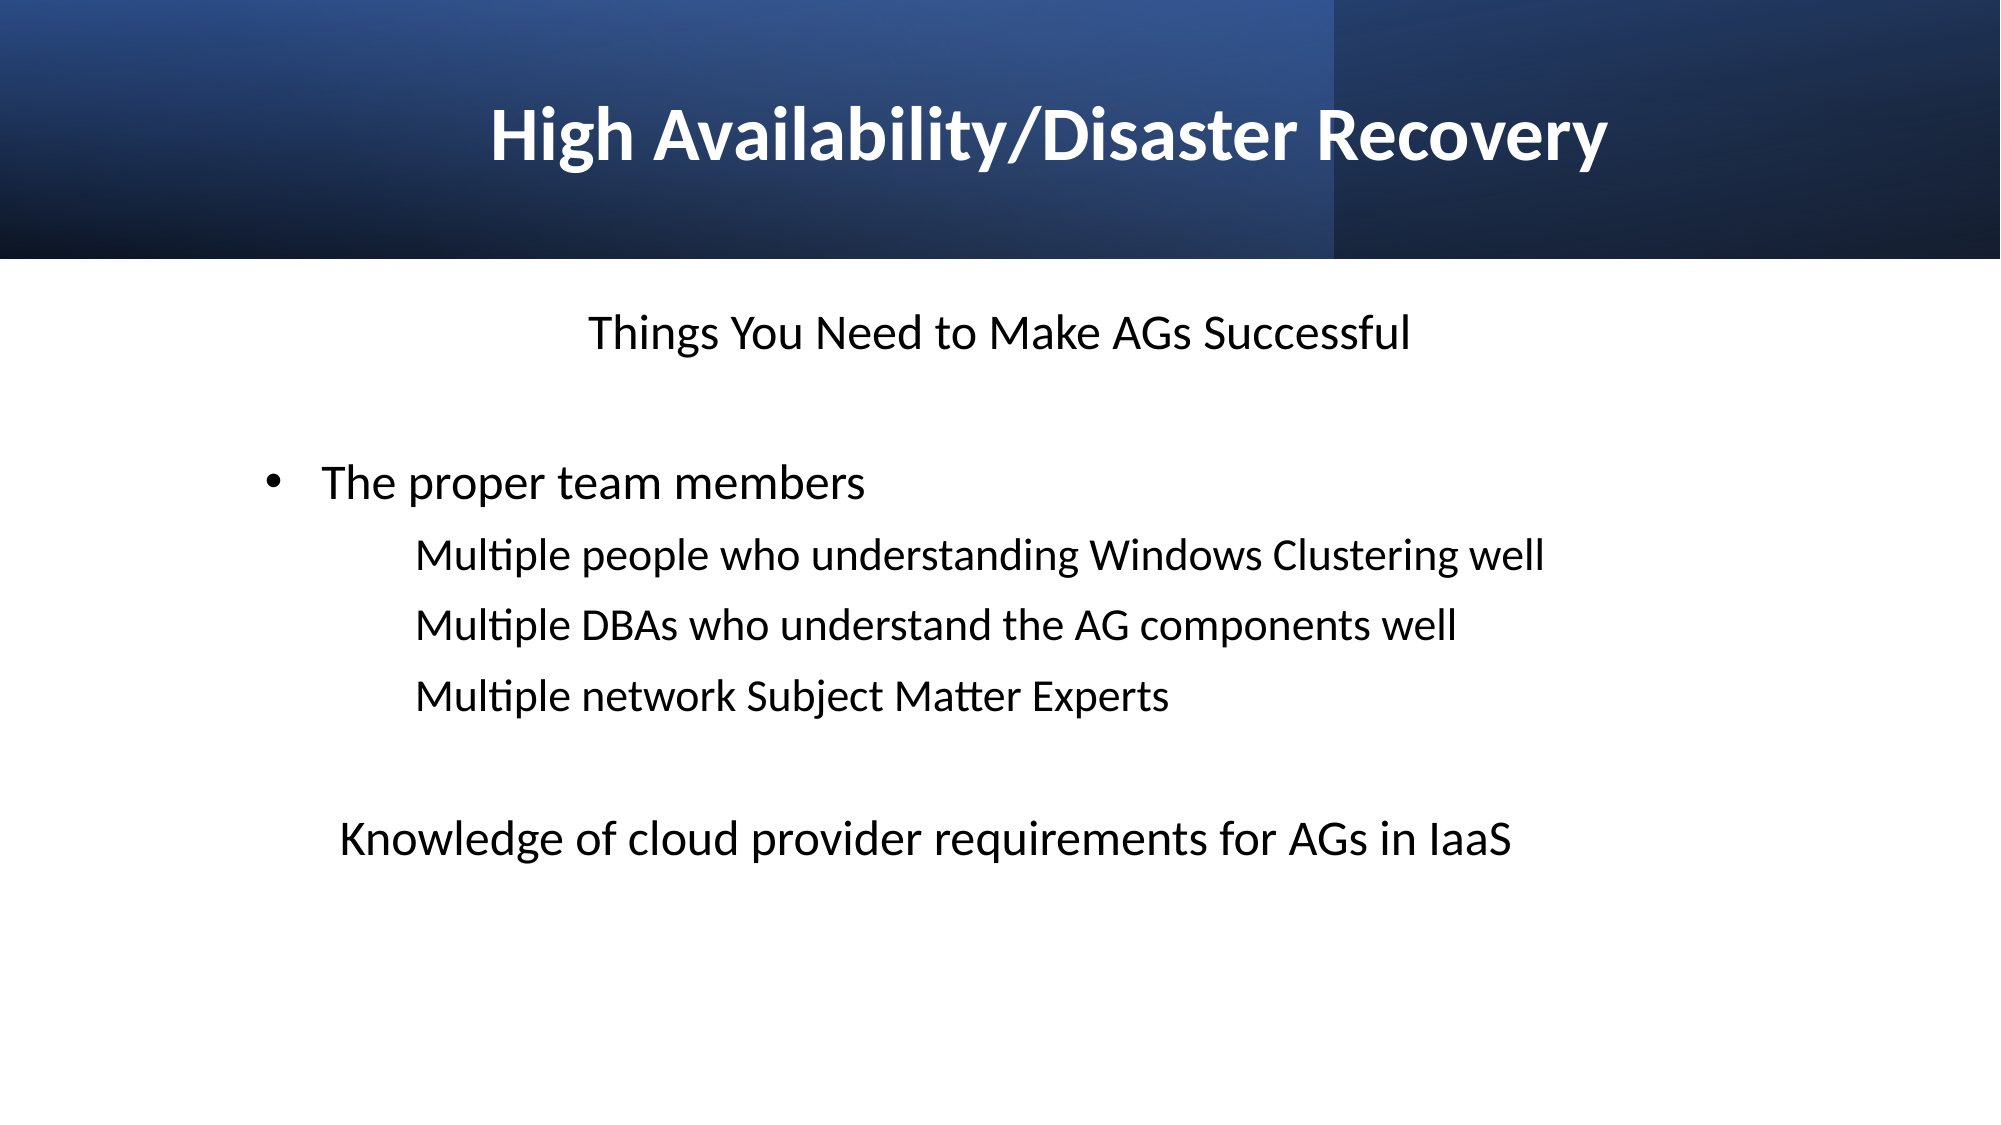

# High Availability/Disaster Recovery
Things You Need to Make AGs Successful

The proper team members
Multiple people who understanding Windows Clustering well
Multiple DBAs who understand the AG components well
Multiple network Subject Matter Experts

Knowledge of cloud provider requirements for AGs in IaaS